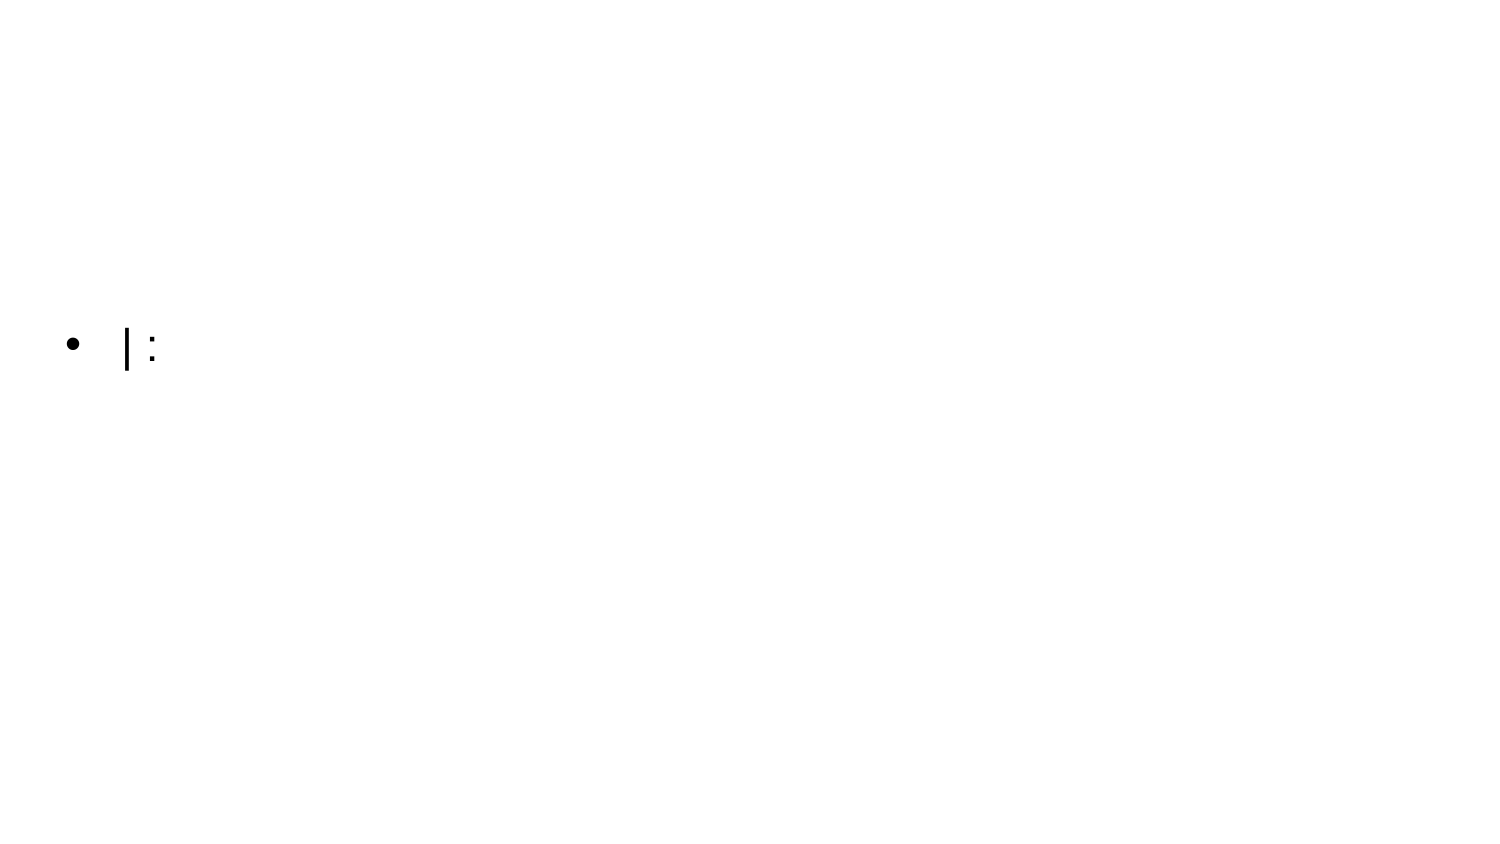

#
| :
30
AngularAI - Softwareentwicklung mit AI